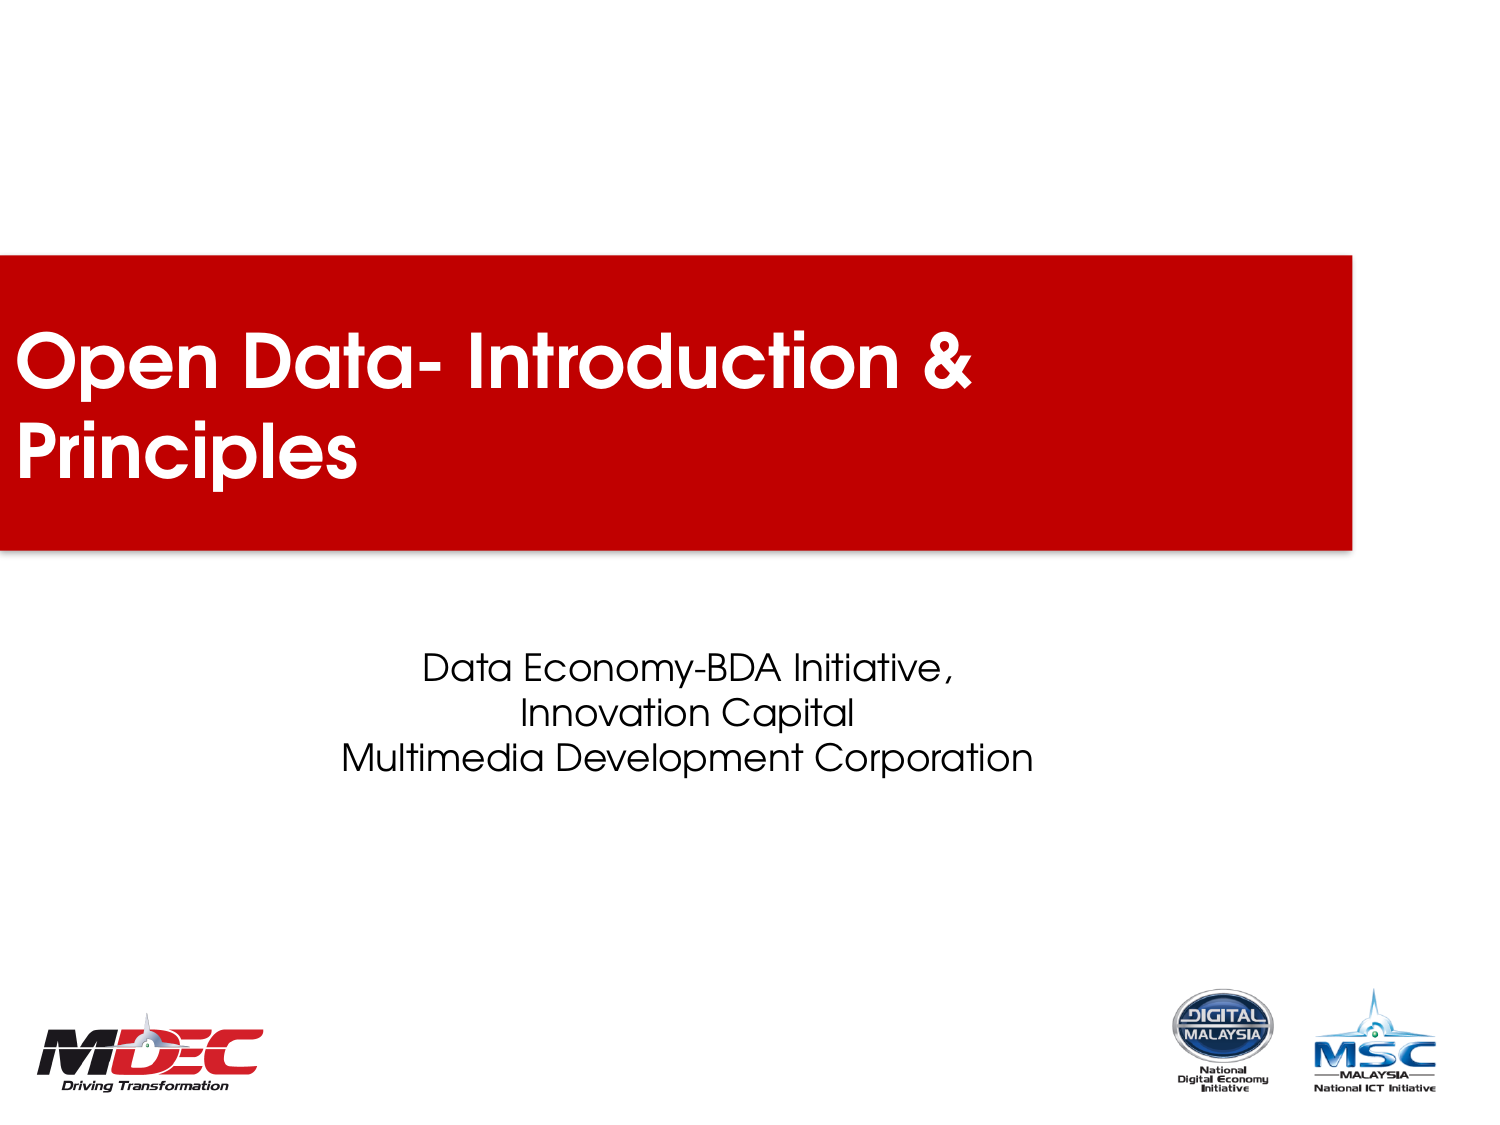

Open Data- Introduction & Principles
Data Economy-BDA Initiative, Innovation Capital
Multimedia Development Corporation